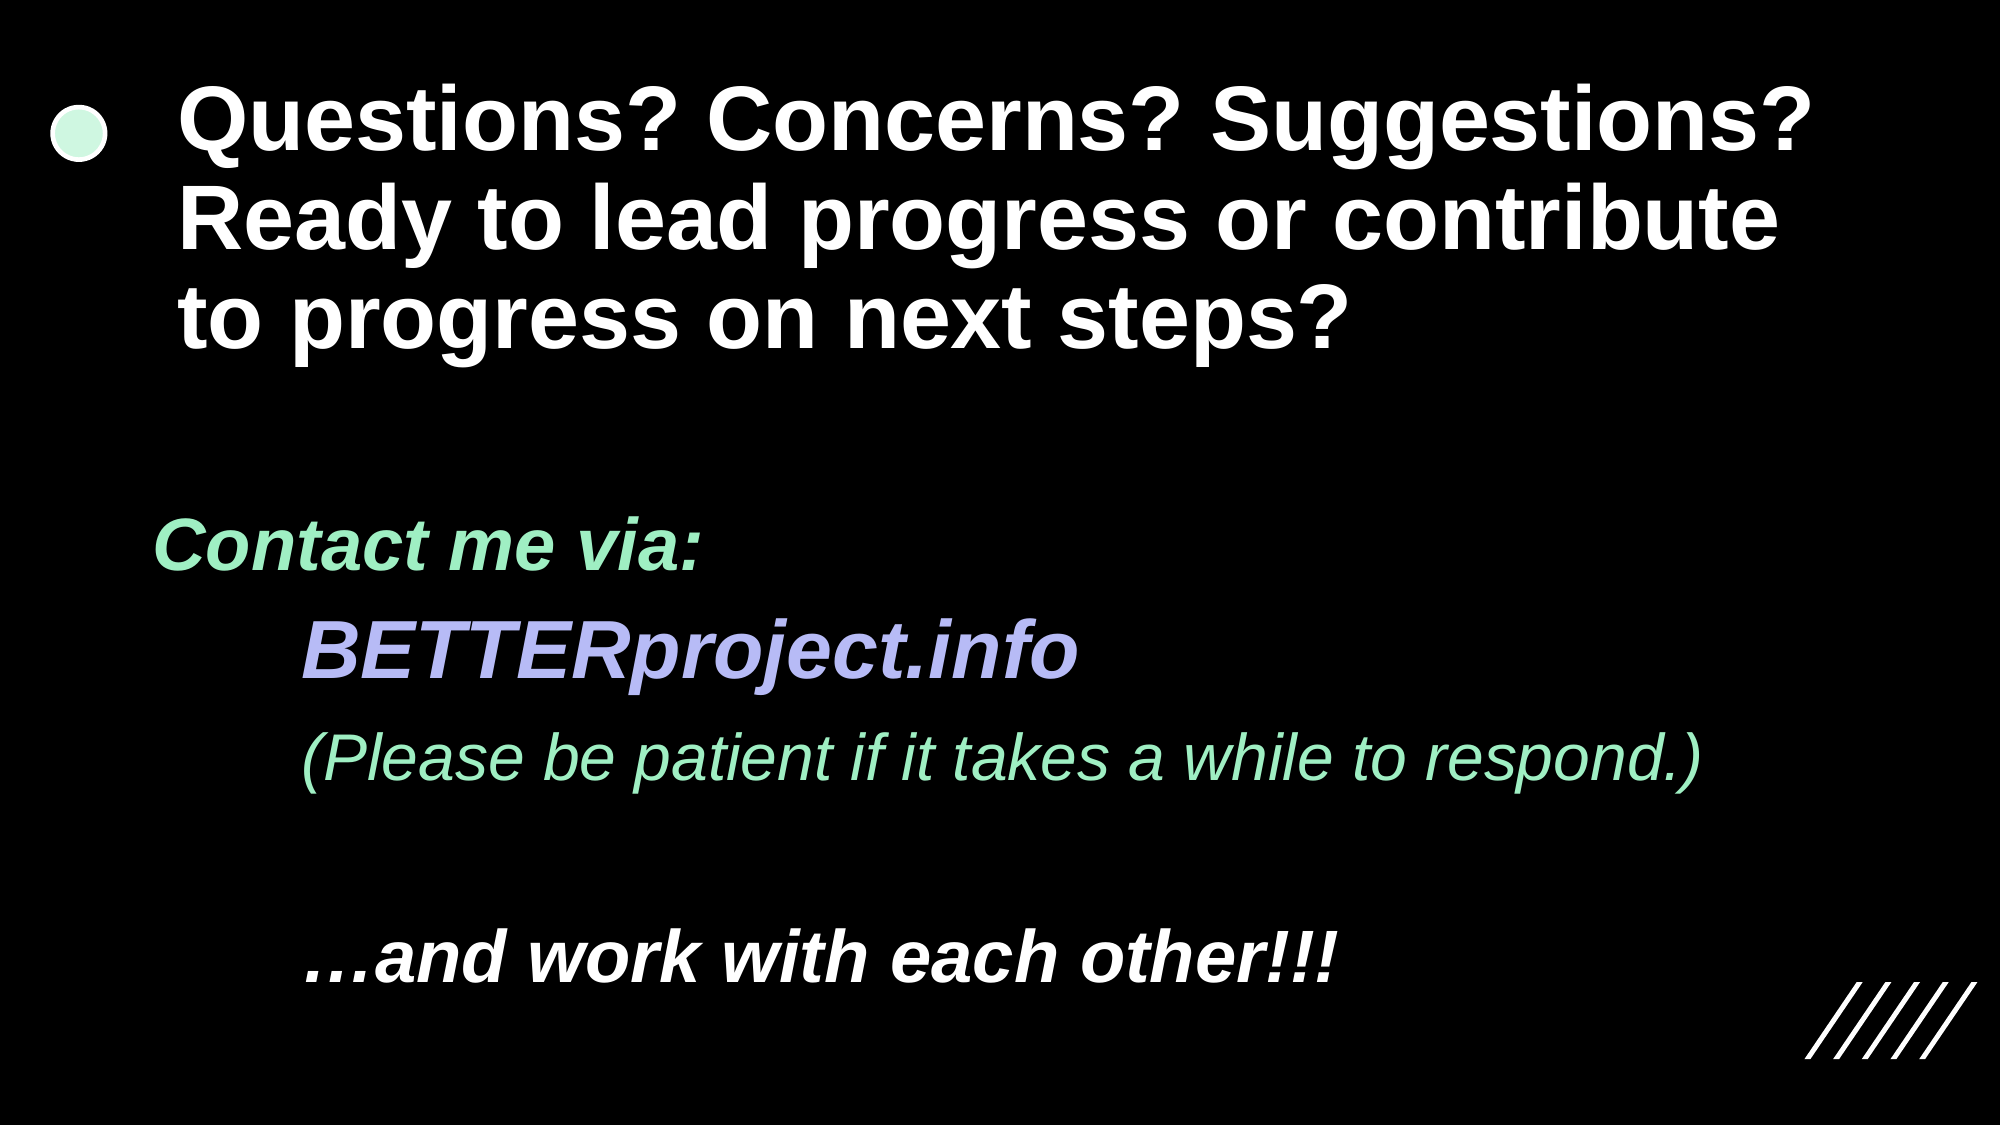

# Questions? Concerns? Suggestions? Ready to lead progress or contribute to progress on next steps?
Contact me via:
	BETTERproject.info
		(Please be patient if it takes a while to respond.)

				…and work with each other!!!